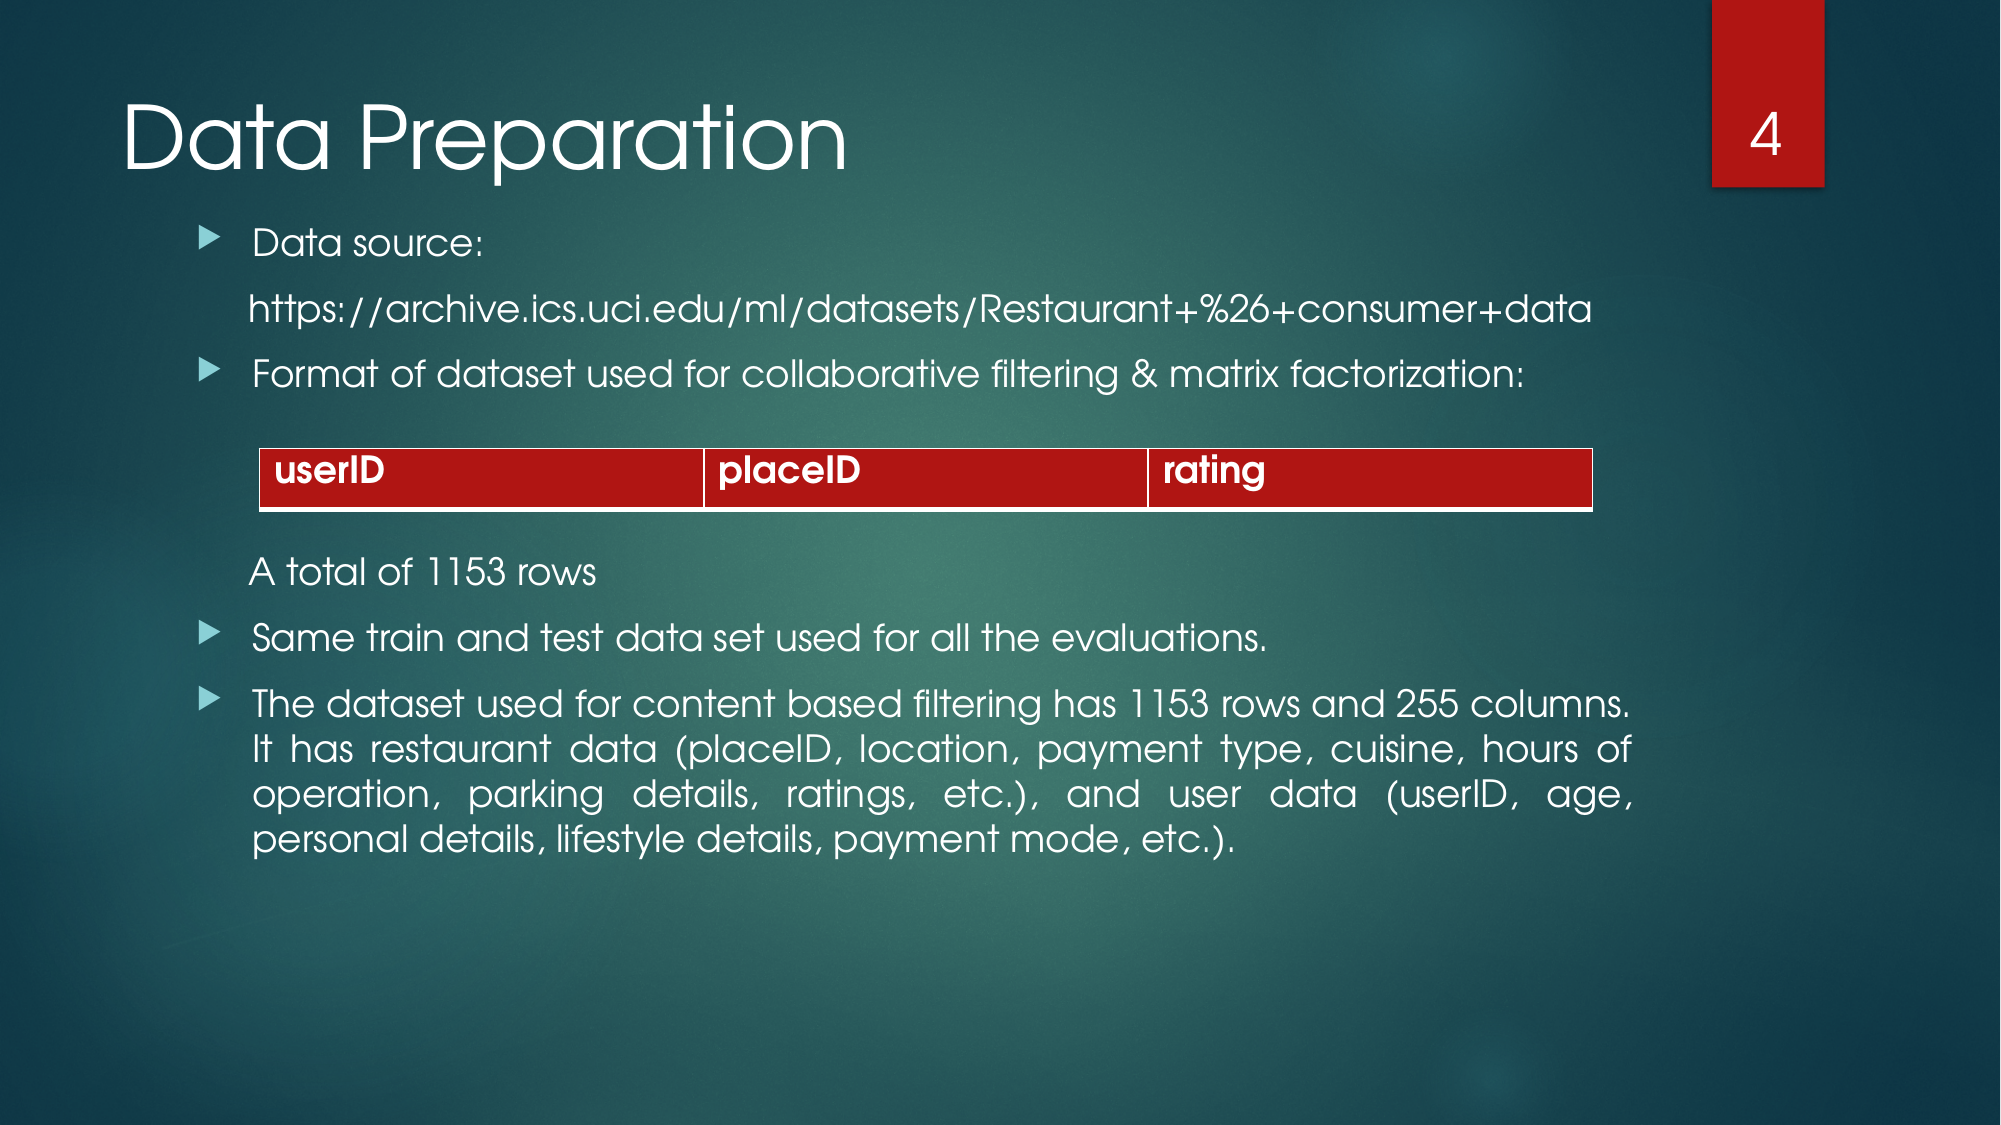

4
# Data Preparation
Data source:
     https://archive.ics.uci.edu/ml/datasets/Restaurant+%26+consumer+data
Format of dataset used for collaborative filtering & matrix factorization:

     A total of 1153 rows
Same train and test data set used for all the evaluations.
The dataset used for content based filtering has 1153 rows and 255 columns. It has restaurant data (placeID, location, payment type, cuisine, hours of operation, parking details, ratings, etc.), and user data (userID, age, personal details, lifestyle details, payment mode, etc.).

| userID | placeID | rating |
| --- | --- | --- |